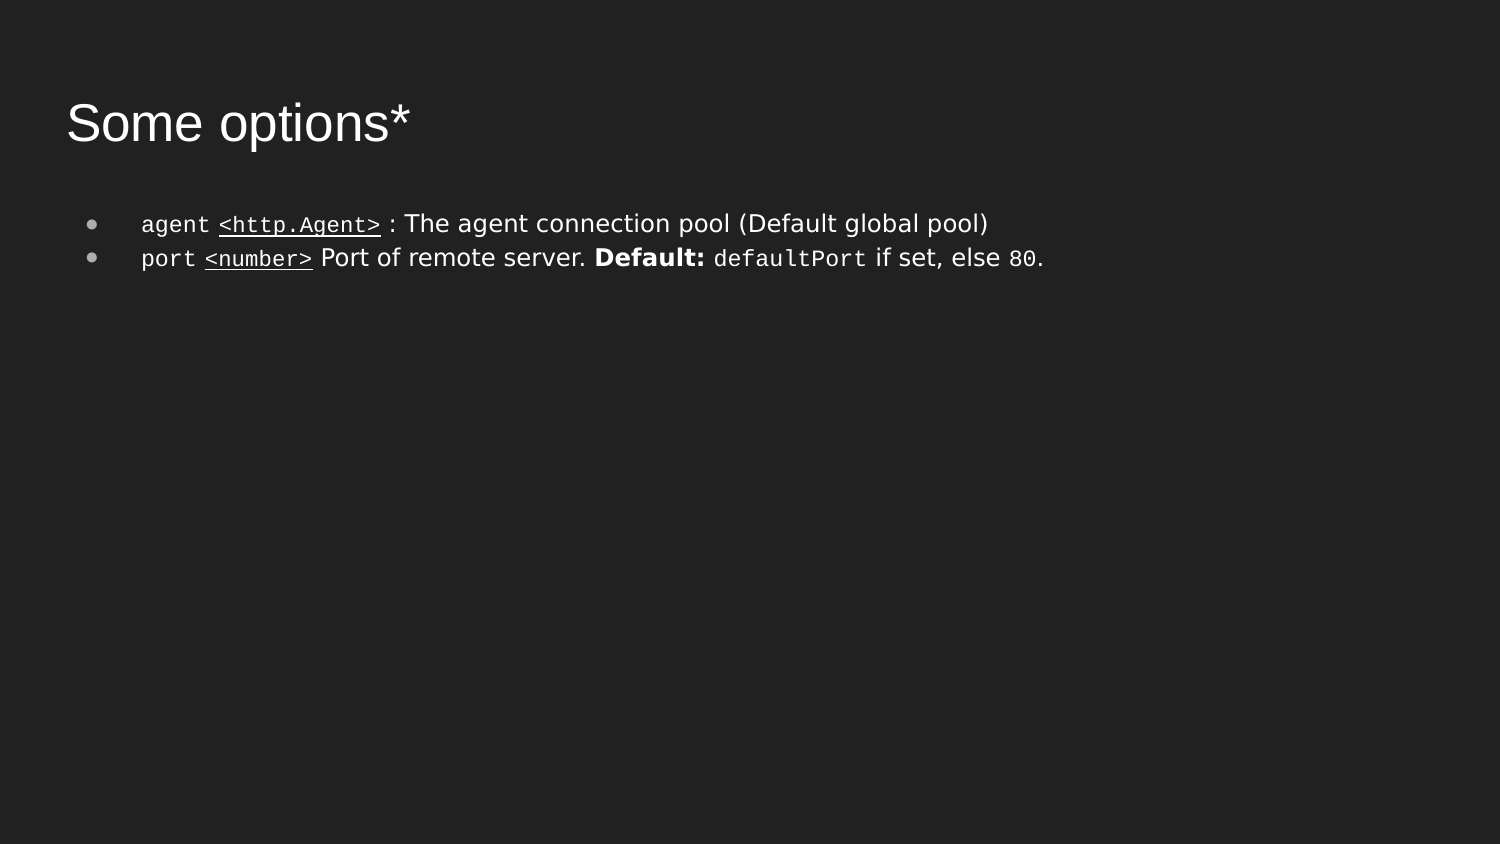

# Some options*
agent <http.Agent> : The agent connection pool (Default global pool)
port <number> Port of remote server. Default: defaultPort if set, else 80.